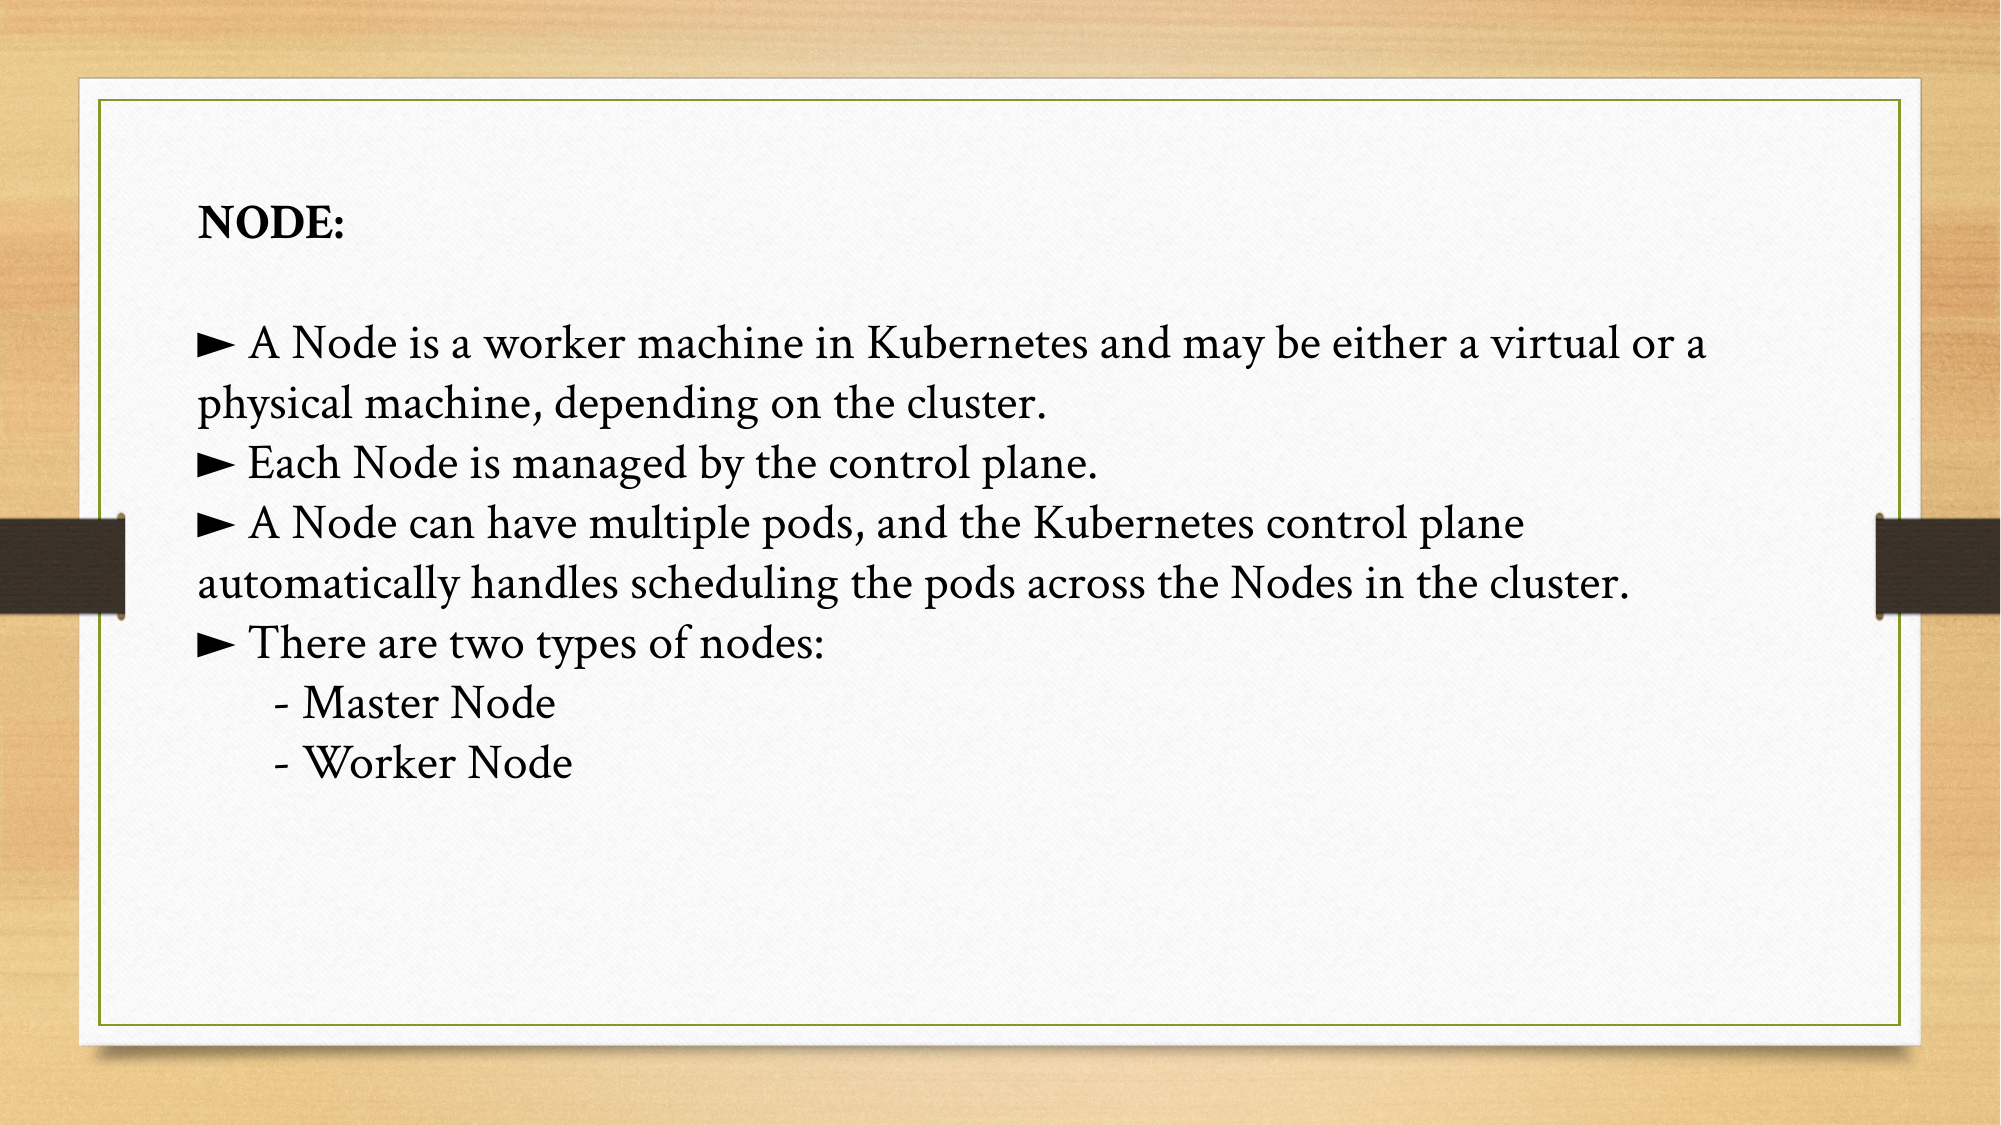

NODE:

► A Node is a worker machine in Kubernetes and may be either a virtual or a
physical machine, depending on the cluster.
► Each Node is managed by the control plane.
► A Node can have multiple pods, and the Kubernetes control plane
automatically handles scheduling the pods across the Nodes in the cluster.
► There are two types of nodes:
- Master Node
- Worker Node